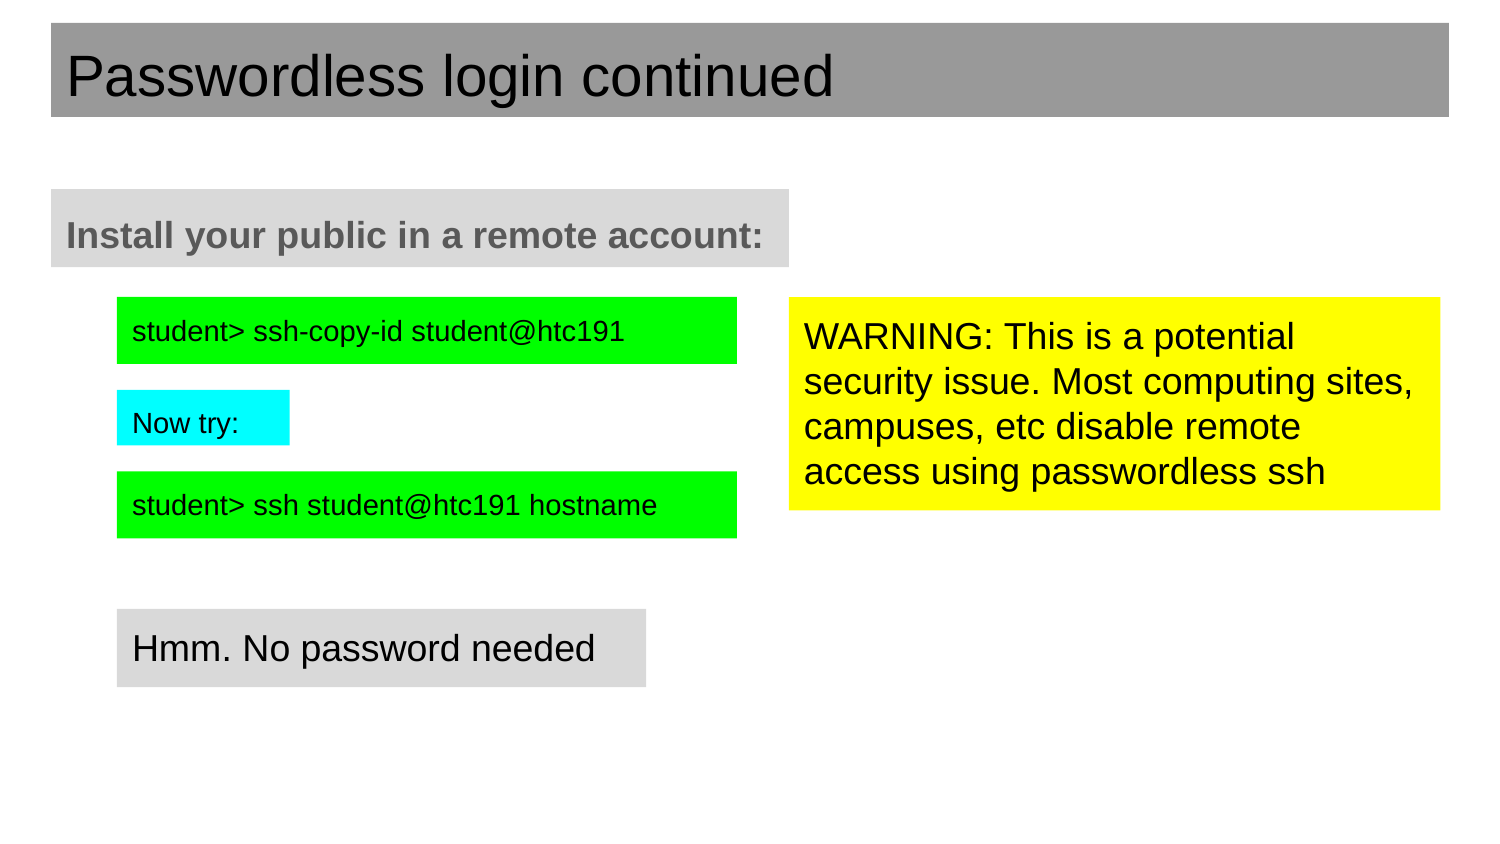

# Passwordless login continued
Install your public in a remote account:
student> ssh-copy-id student@htc191
WARNING: This is a potential security issue. Most computing sites, campuses, etc disable remote access using passwordless ssh
Now try:
student> ssh student@htc191 hostname
Hmm. No password needed